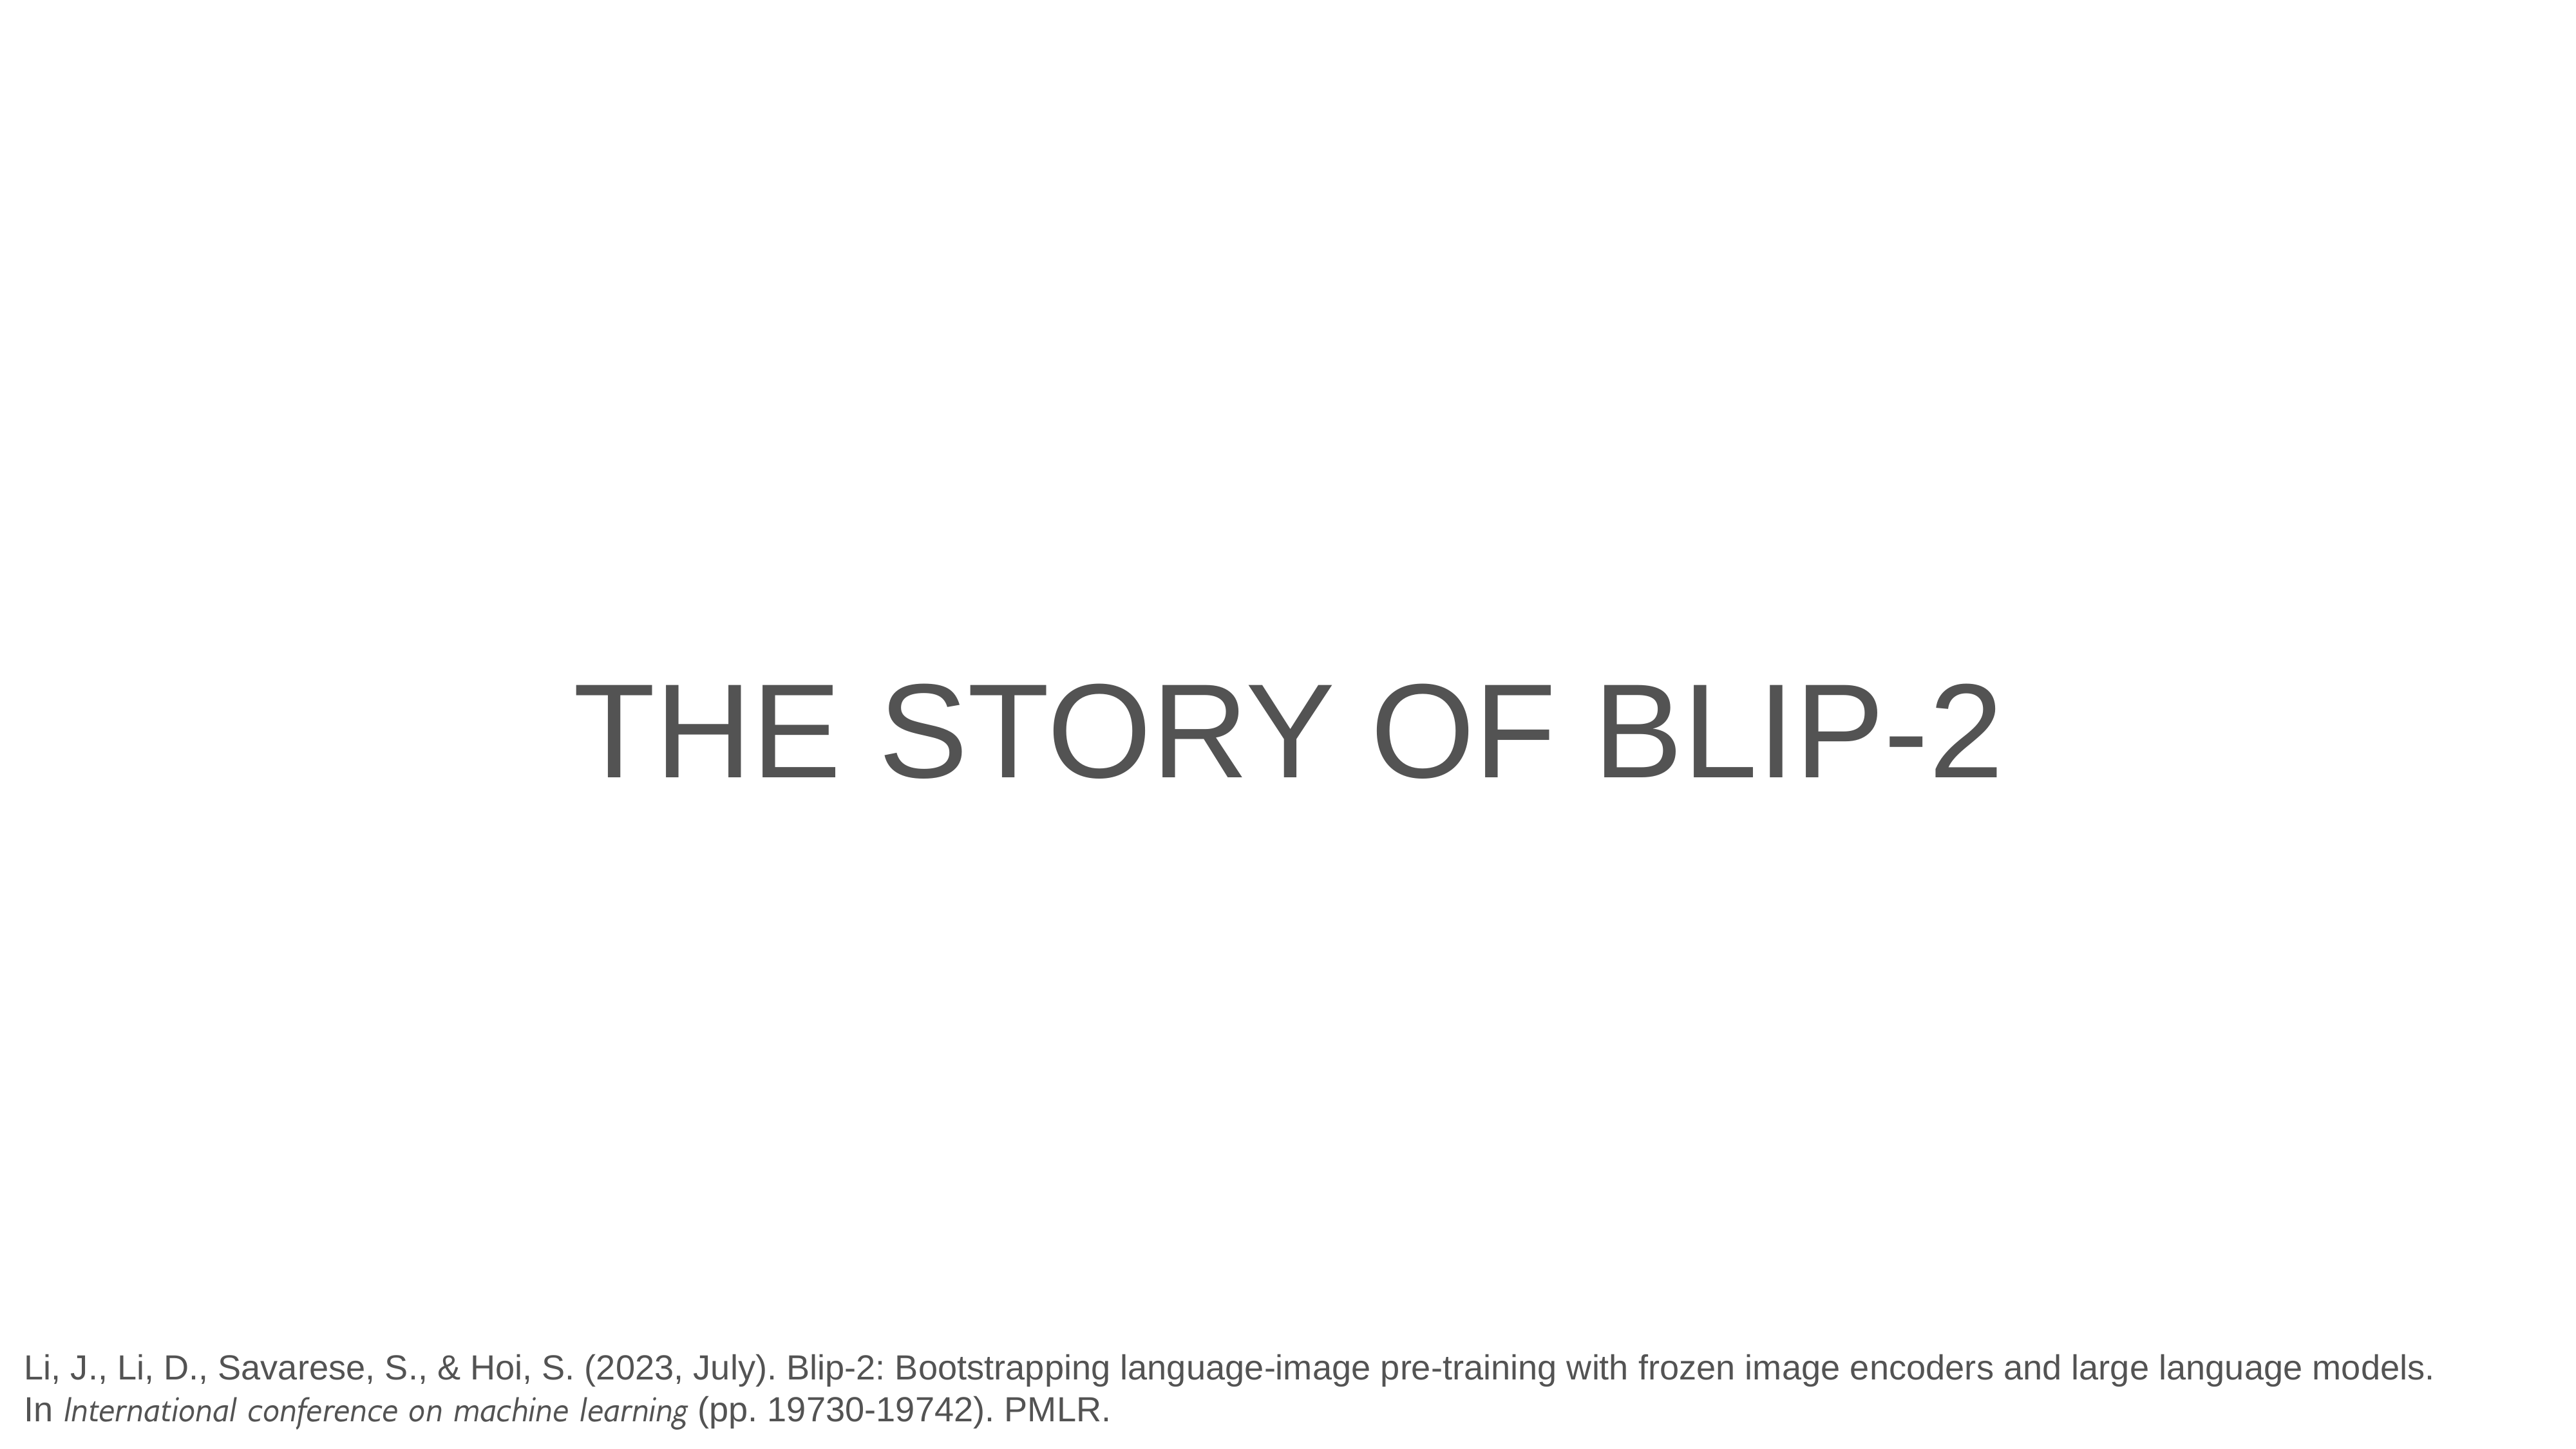

# The story of BLIP-2
Li, J., Li, D., Savarese, S., & Hoi, S. (2023, July). Blip-2: Bootstrapping language-image pre-training with frozen image encoders and large language models. In International conference on machine learning (pp. 19730-19742). PMLR.